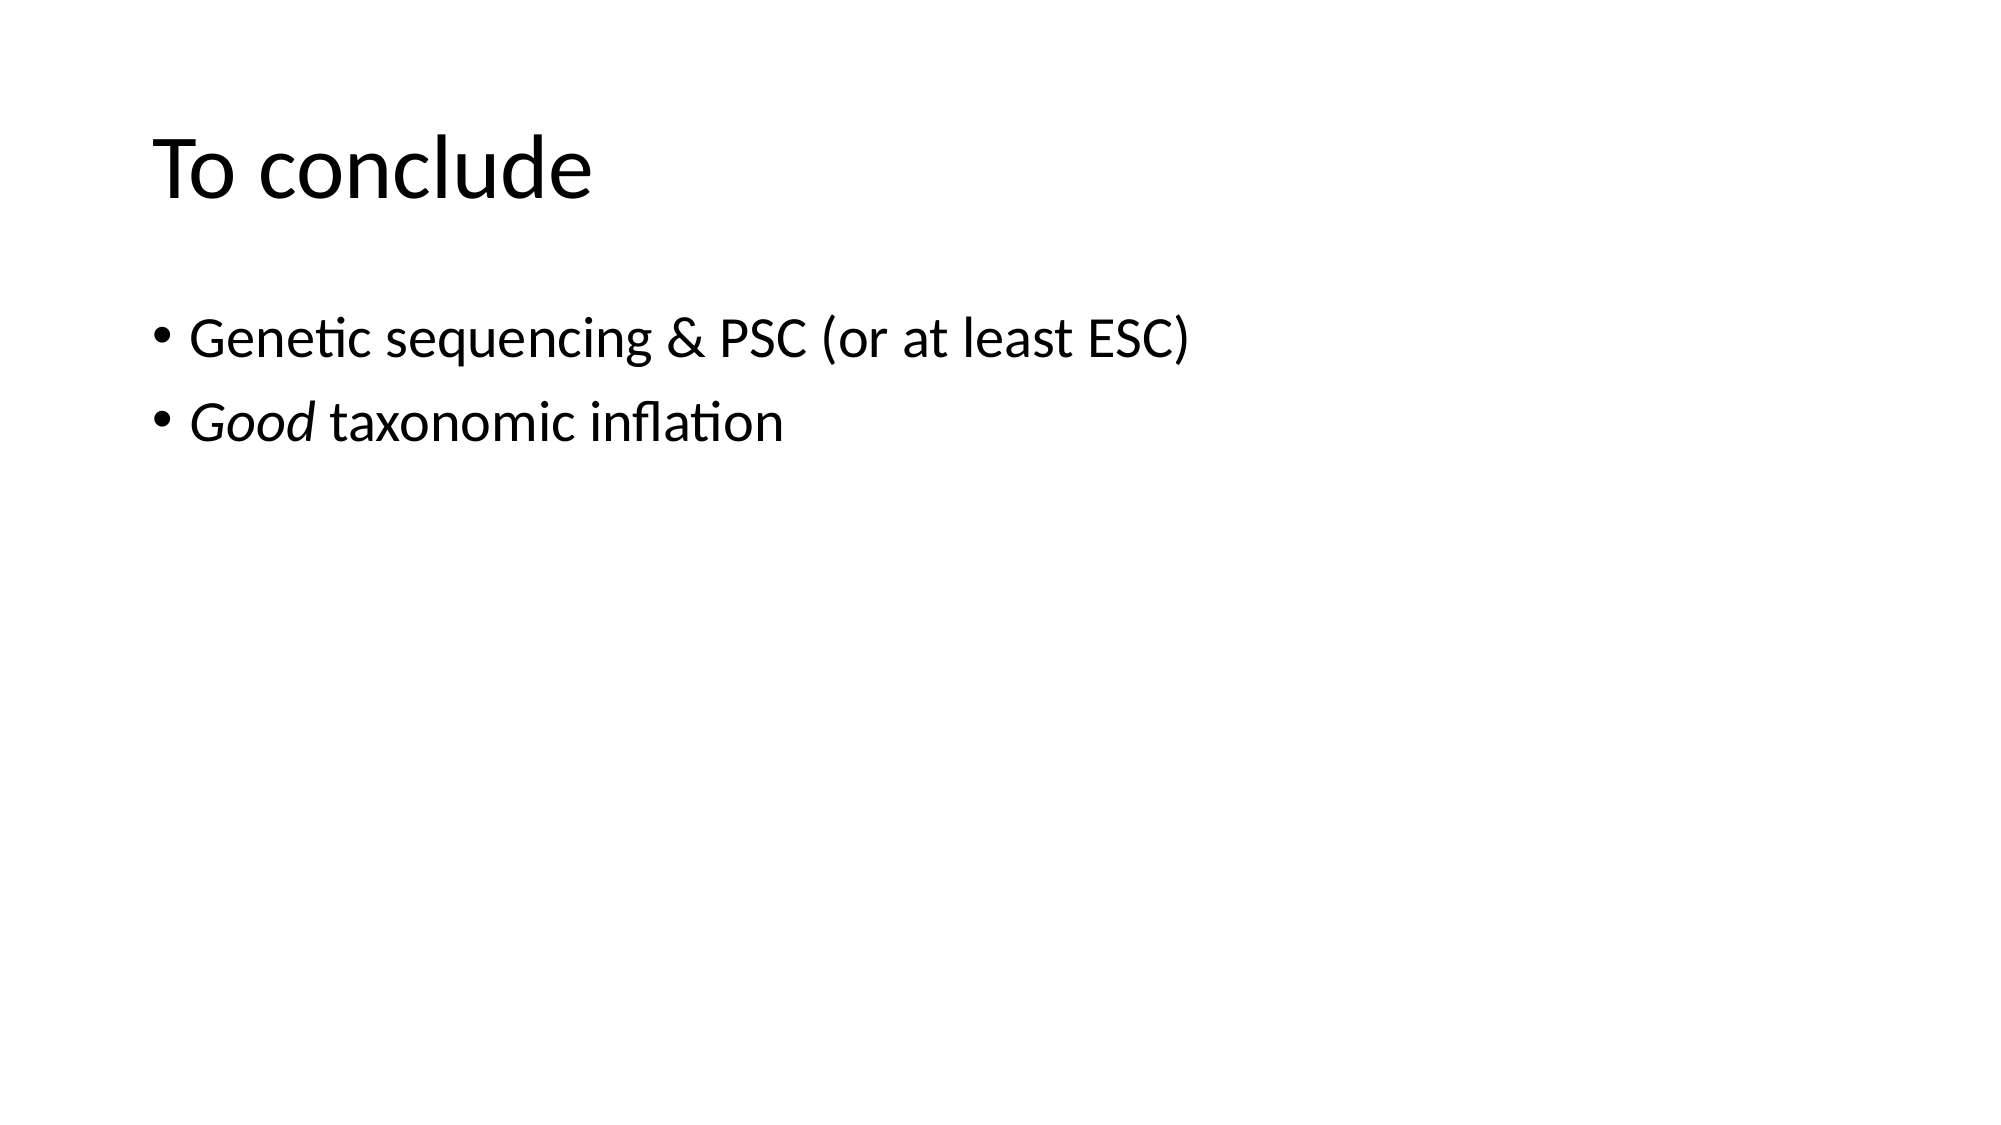

# To conclude
Genetic sequencing & PSC (or at least ESC)
Good taxonomic inflation